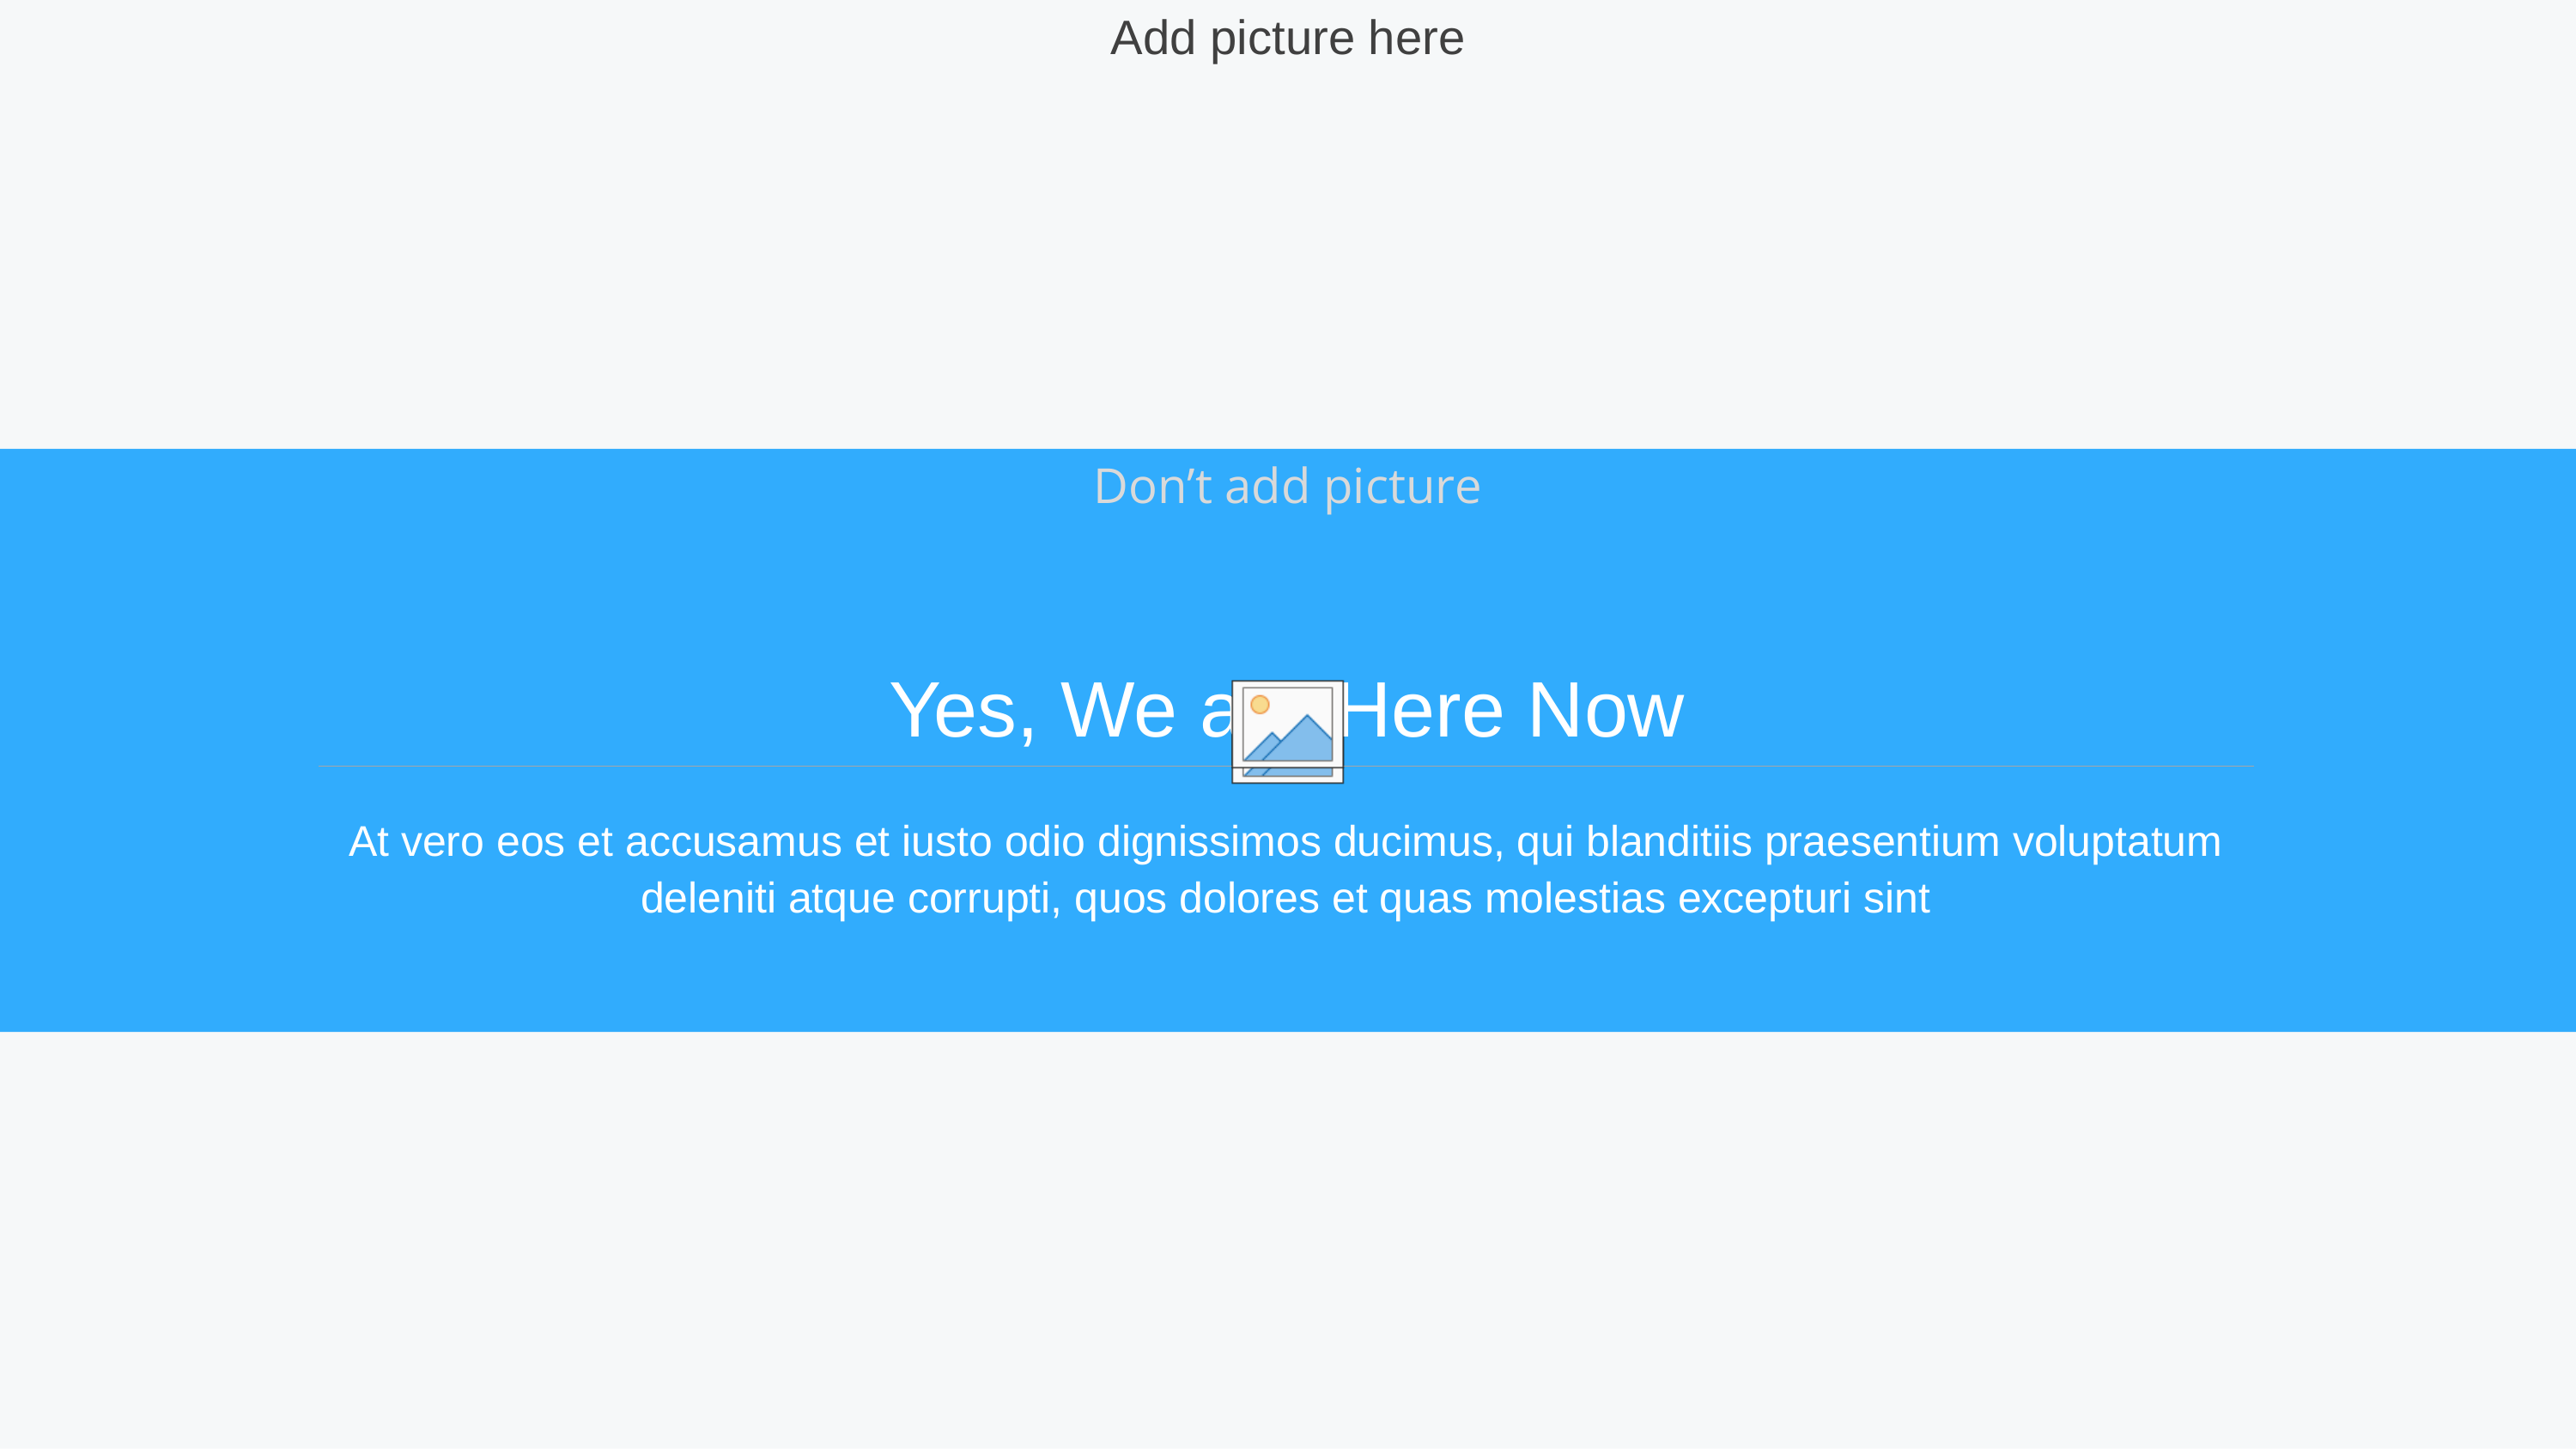

# Yes, We are Here Now
At vero eos et accusamus et iusto odio dignissimos ducimus, qui blanditiis praesentium voluptatum deleniti atque corrupti, quos dolores et quas molestias excepturi sint